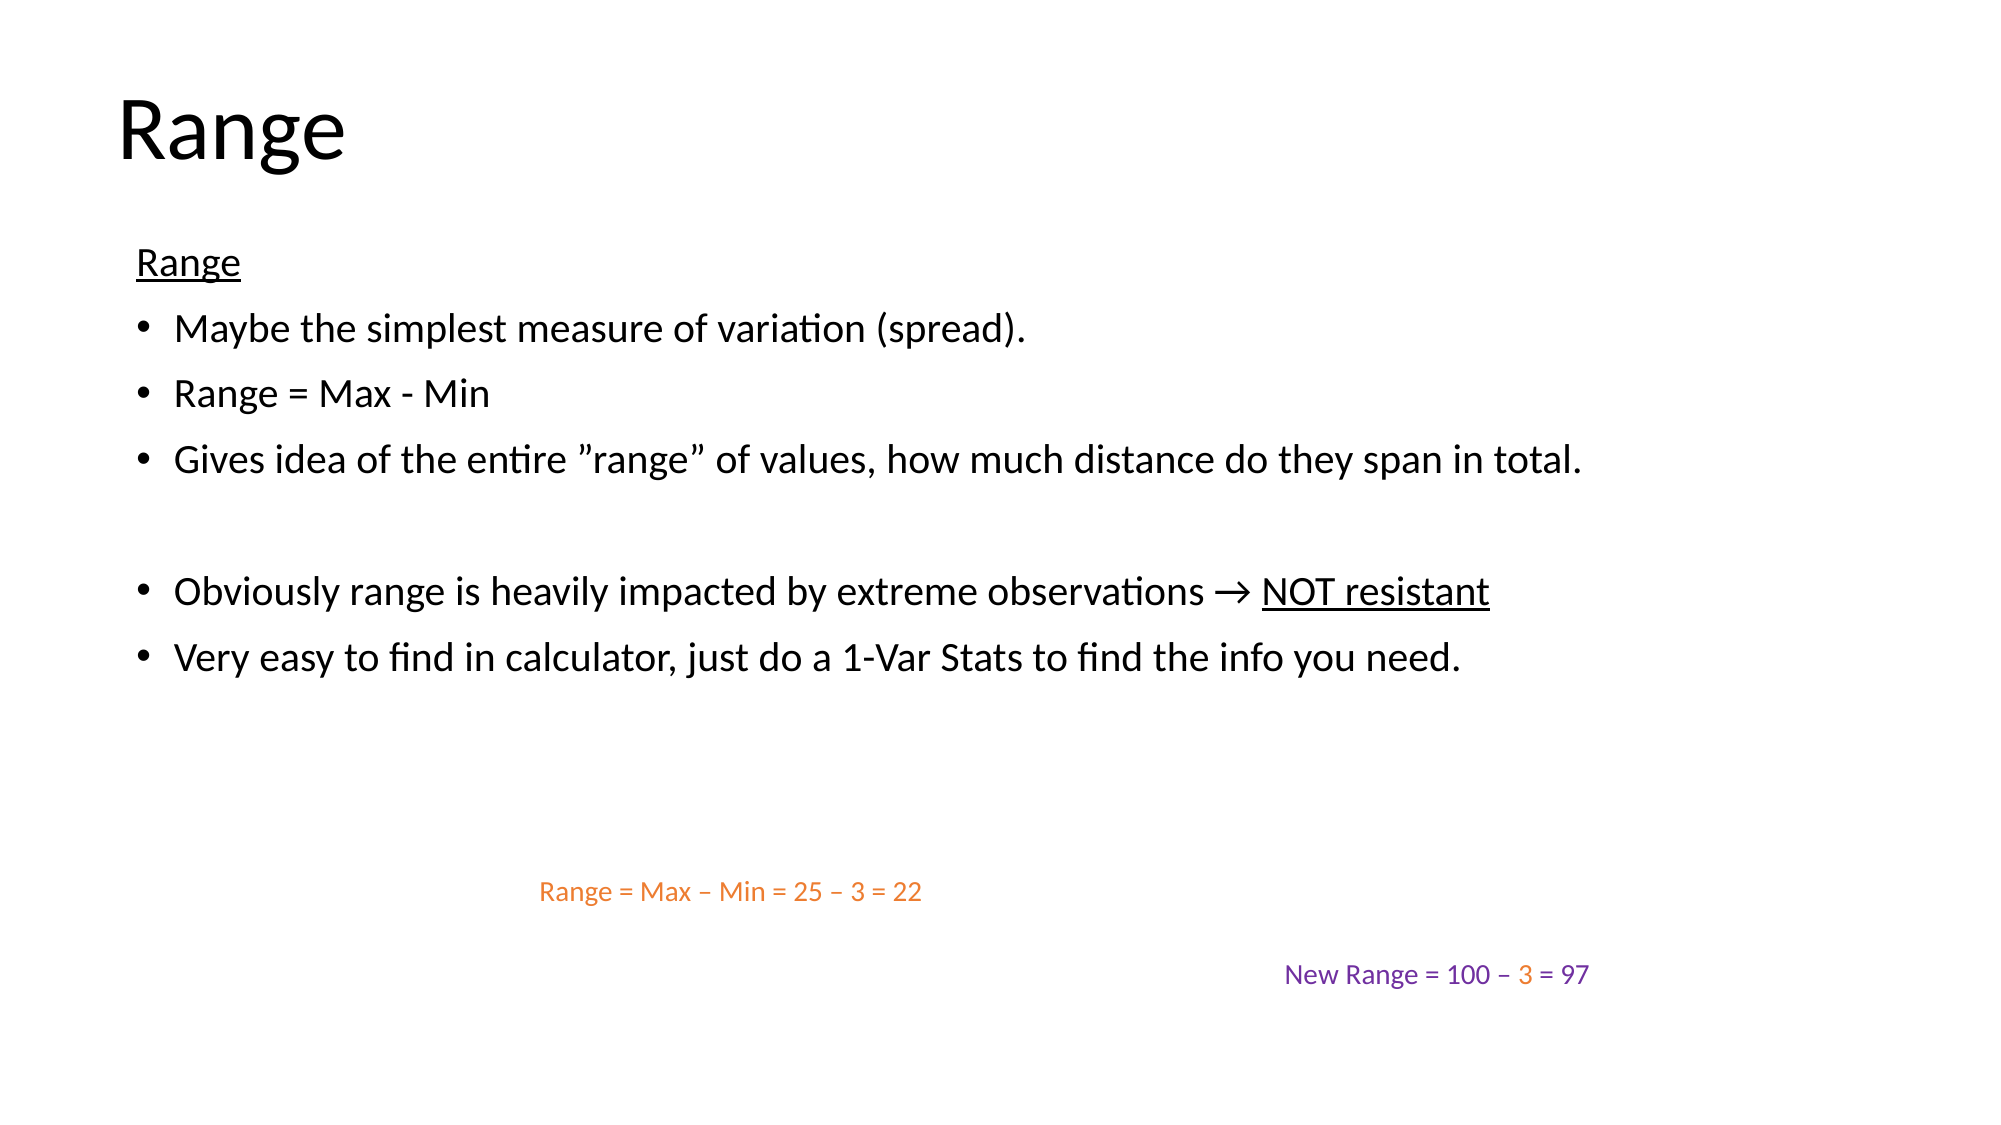

# Range
Range
Maybe the simplest measure of variation (spread).
Range = Max - Min
Gives idea of the entire ”range” of values, how much distance do they span in total.

Obviously range is heavily impacted by extreme observations → NOT resistant
Very easy to find in calculator, just do a 1-Var Stats to find the info you need.

Range = Max – Min = 25 – 3 = 22
New Range = 100 – 3 = 97